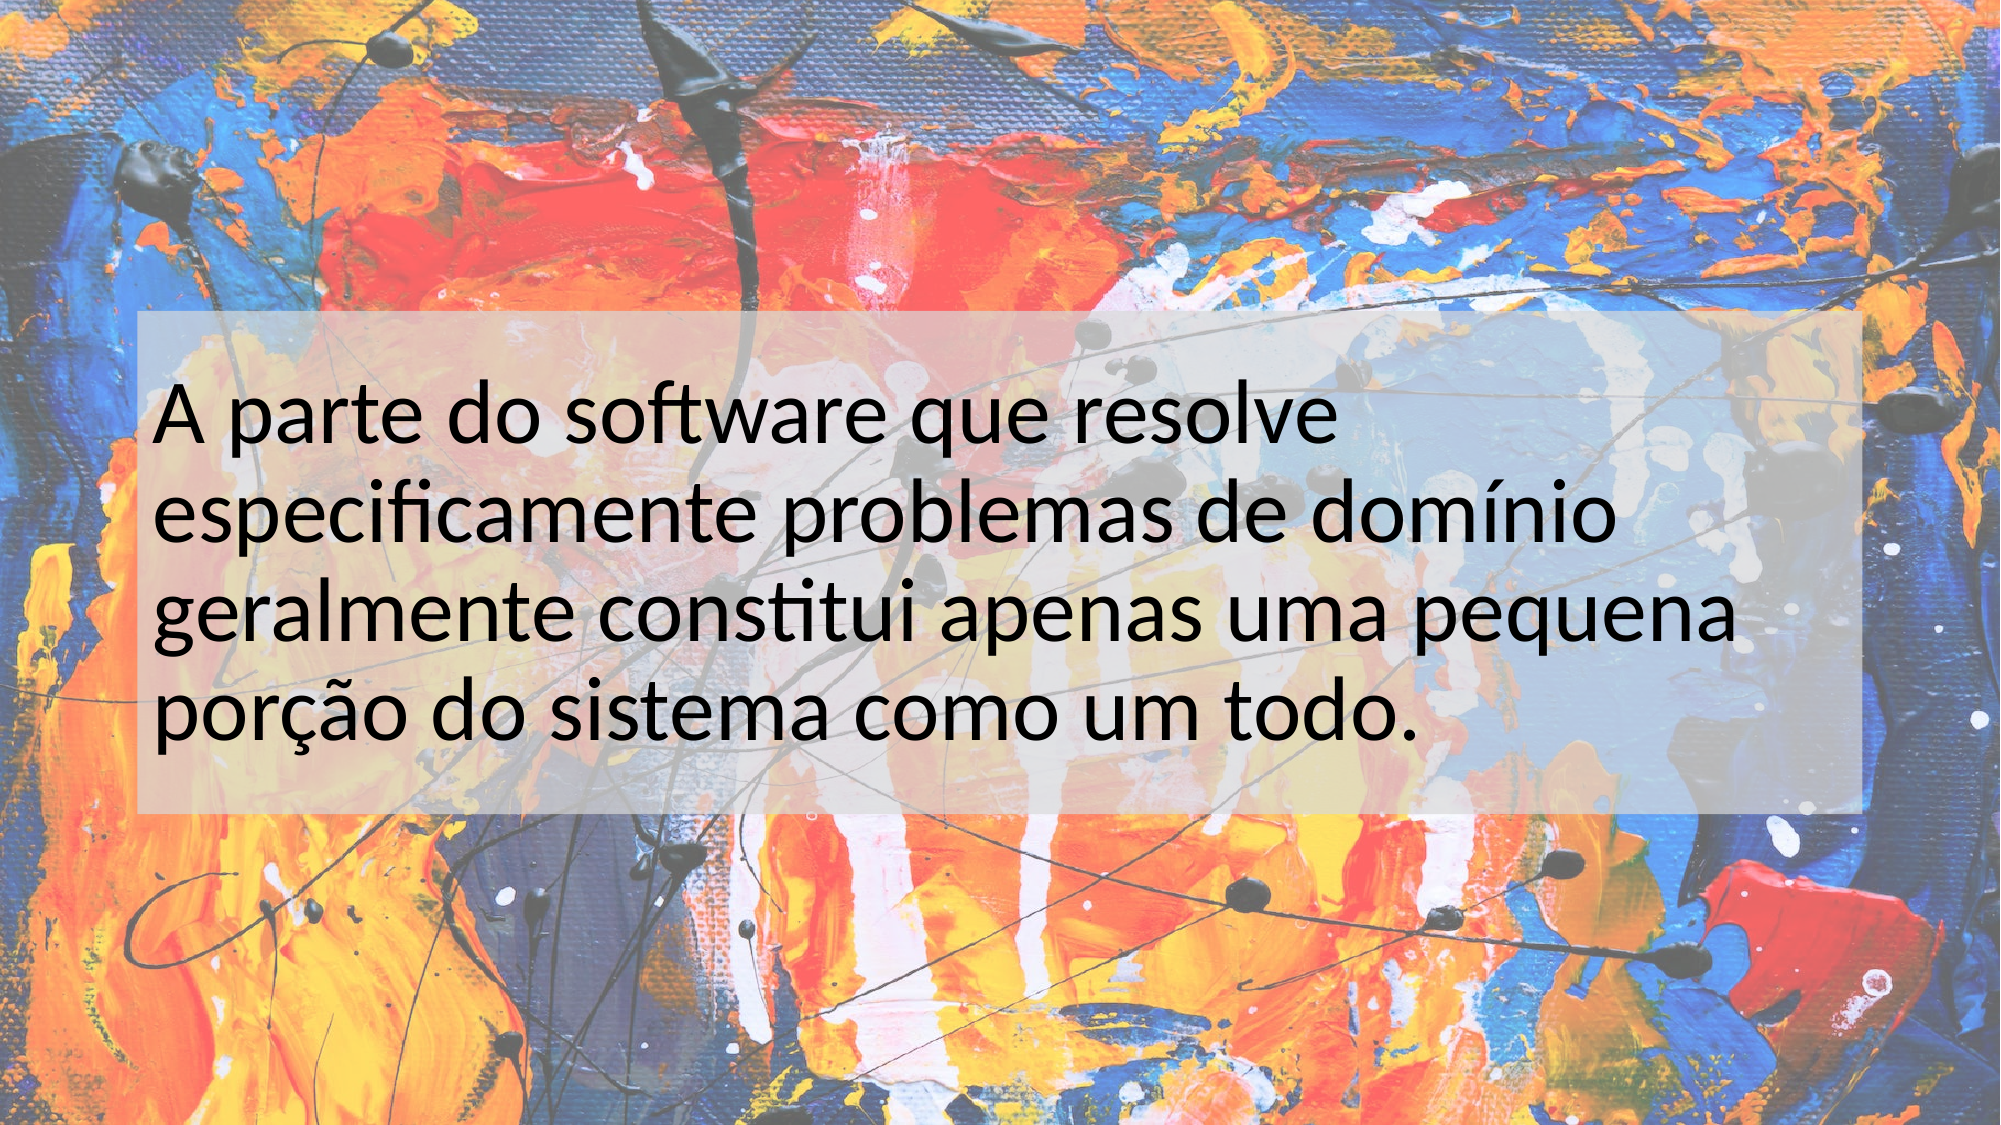

# A parte do software que resolve especificamente problemas de domínio geralmente constitui apenas uma pequena porção do sistema como um todo.